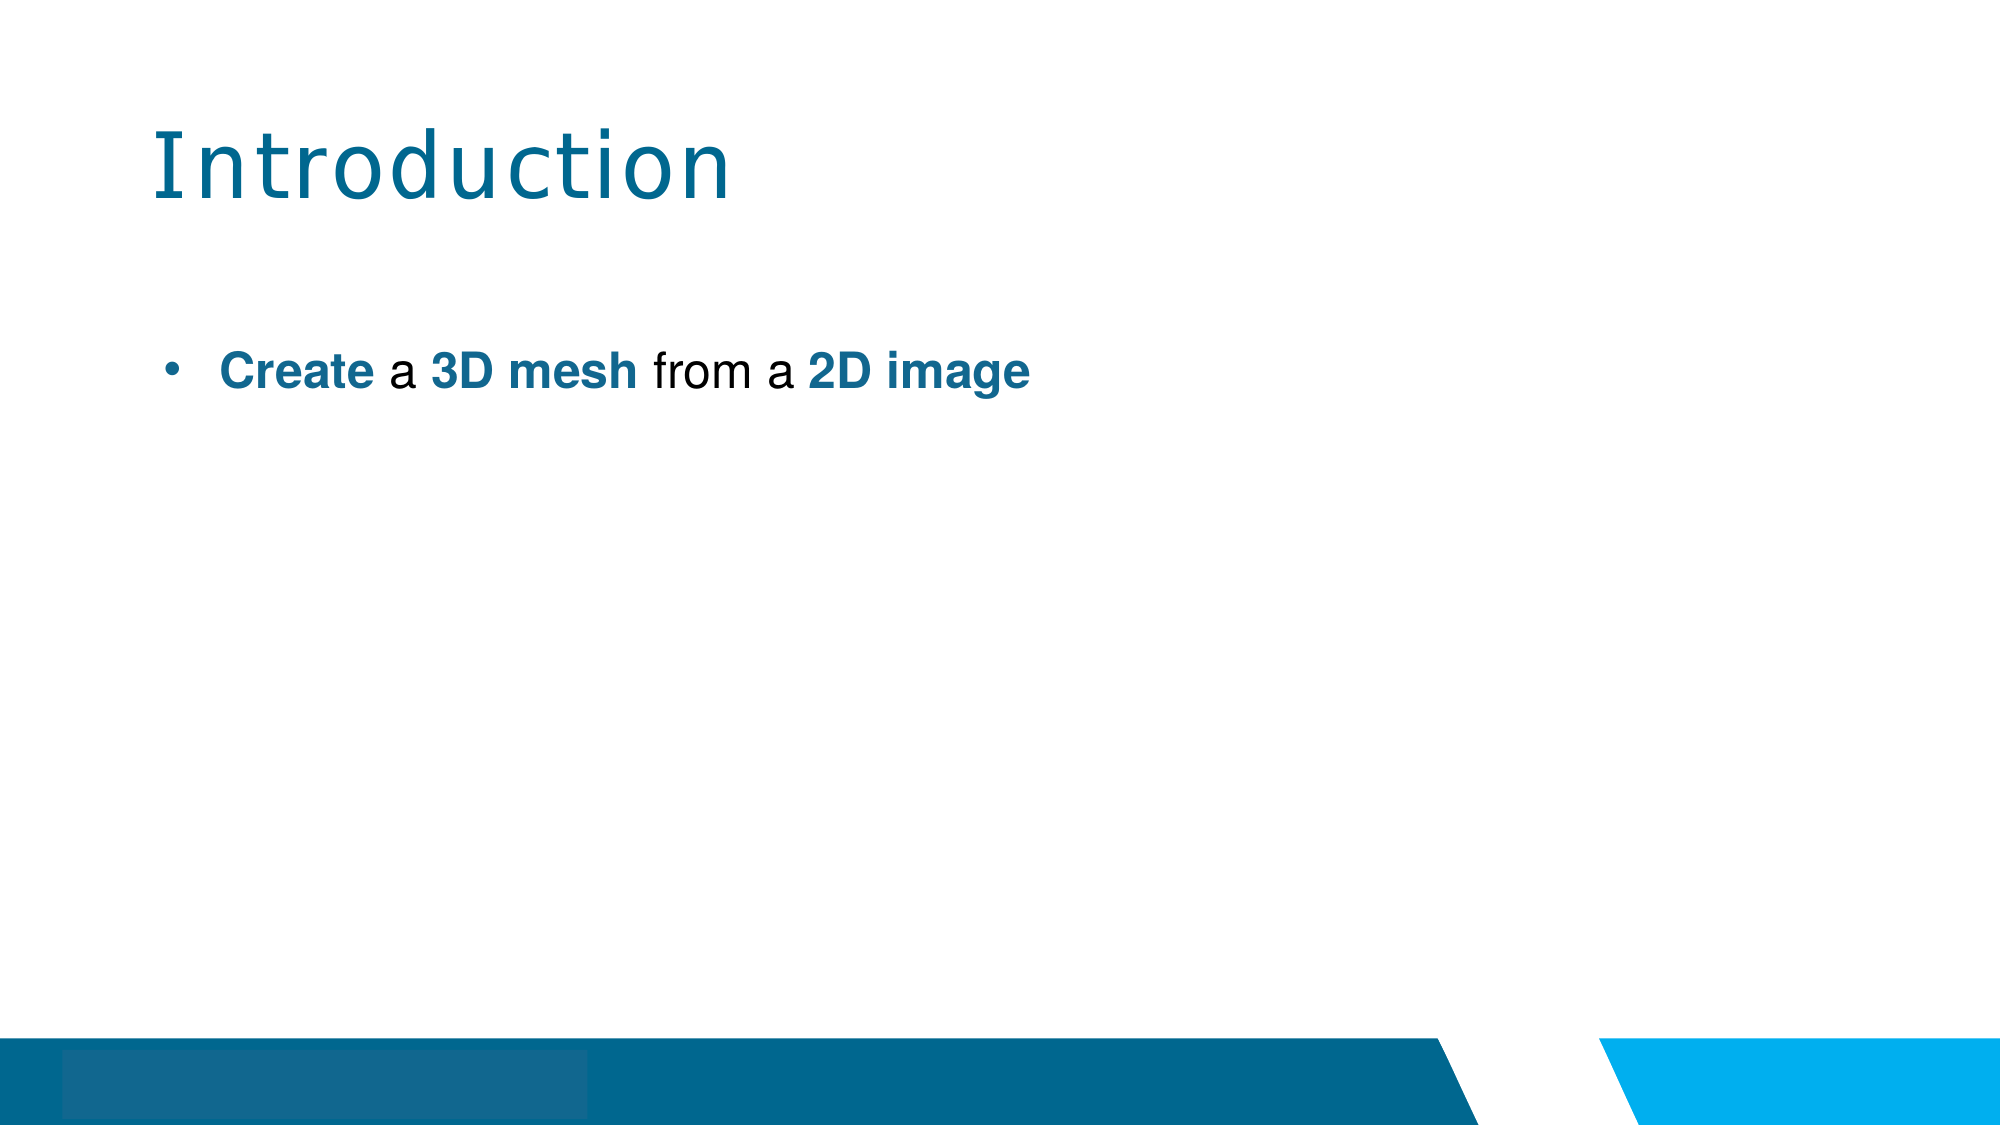

# Introduction
Create a 3D mesh from a 2D image